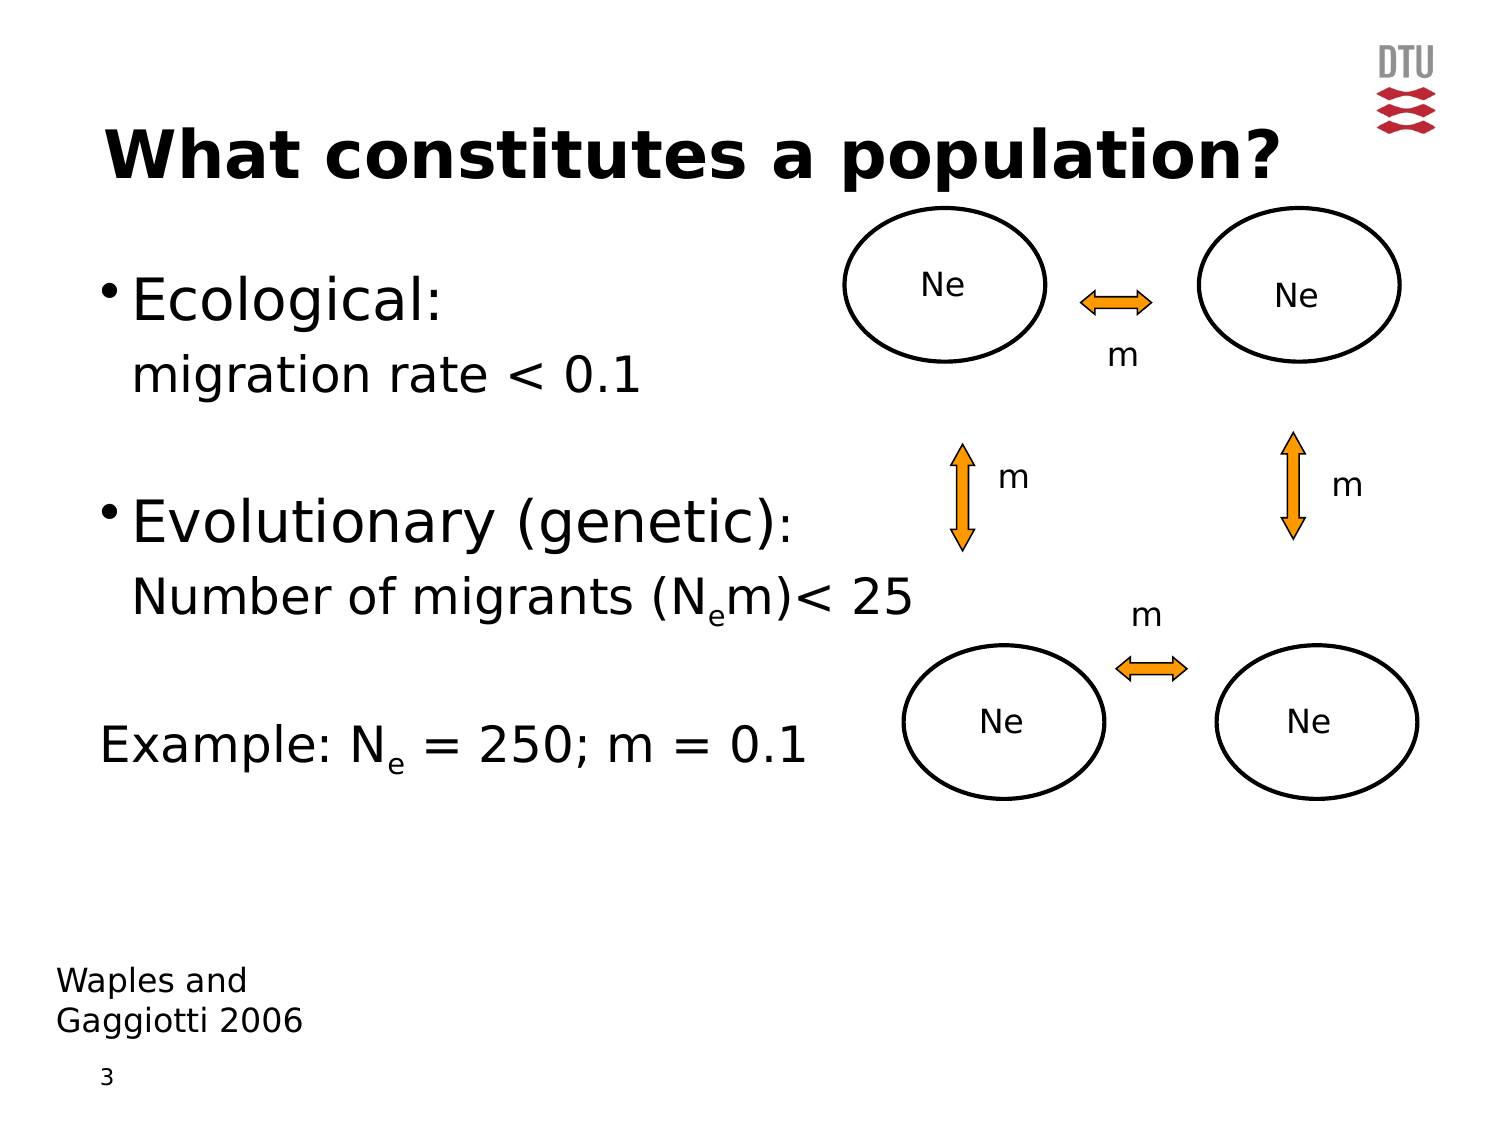

# What constitutes a population?

Ne
Ecological:
	migration rate < 0.1

Evolutionary (genetic):
	Number of migrants (Nem)< 25

Example: Ne = 250; m = 0.1
Ne

m

m
m
m

Ne
Ne
Waples and Gaggiotti 2006